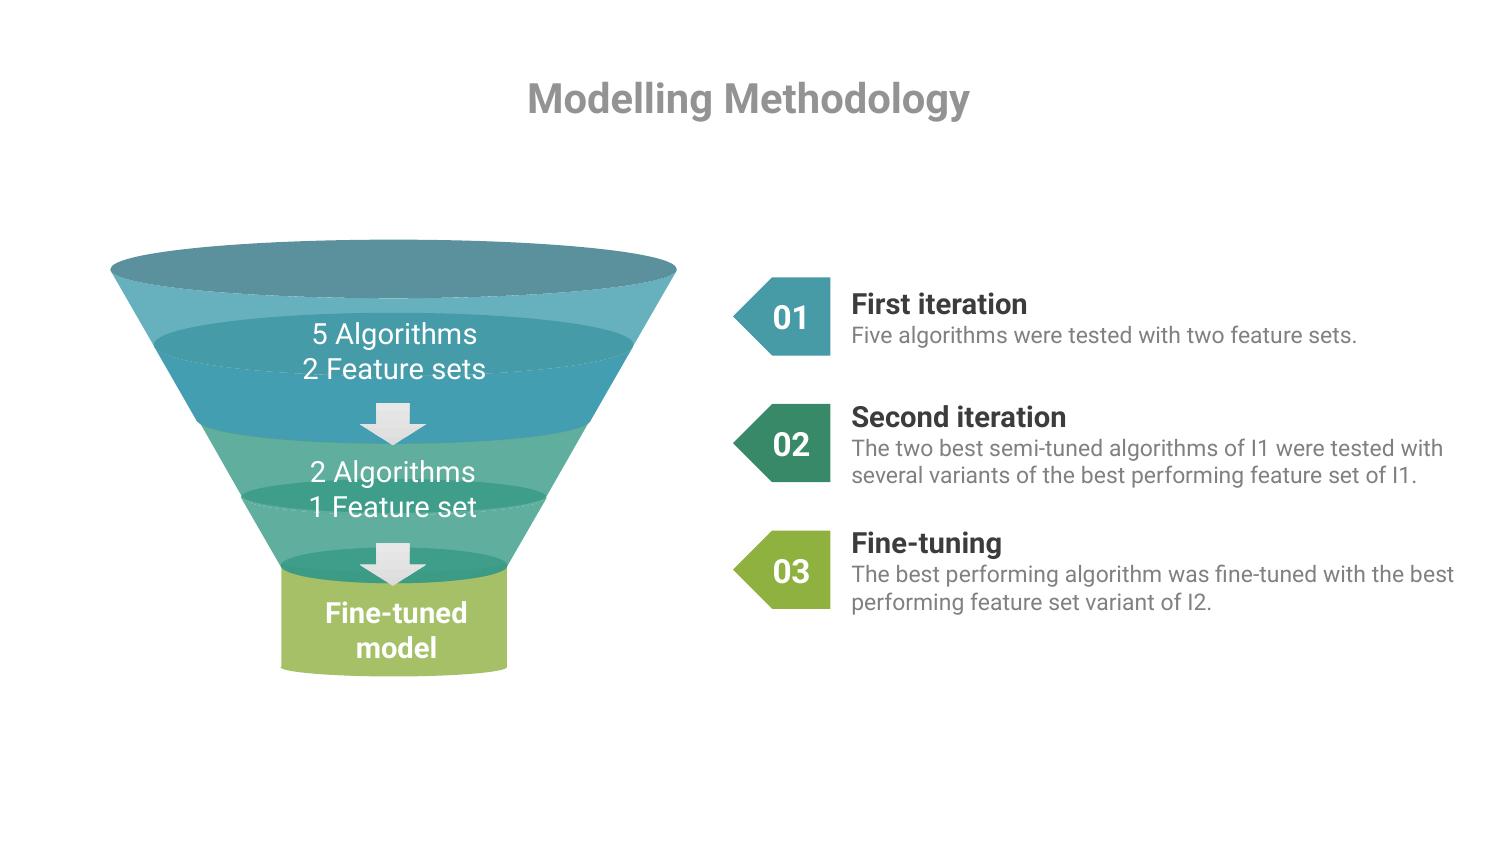

# Modelling Methodology

01
First iteration
Five algorithms were tested with two feature sets.
5 Algorithms
2 Feature sets
Second iteration
The two best semi-tuned algorithms of I1 were tested with several variants of the best performing feature set of I1.

02
2 Algorithms
1 Feature set
Fine-tuning
The best performing algorithm was fine-tuned with the best performing feature set variant of I2.
03
Fine-tuned
model